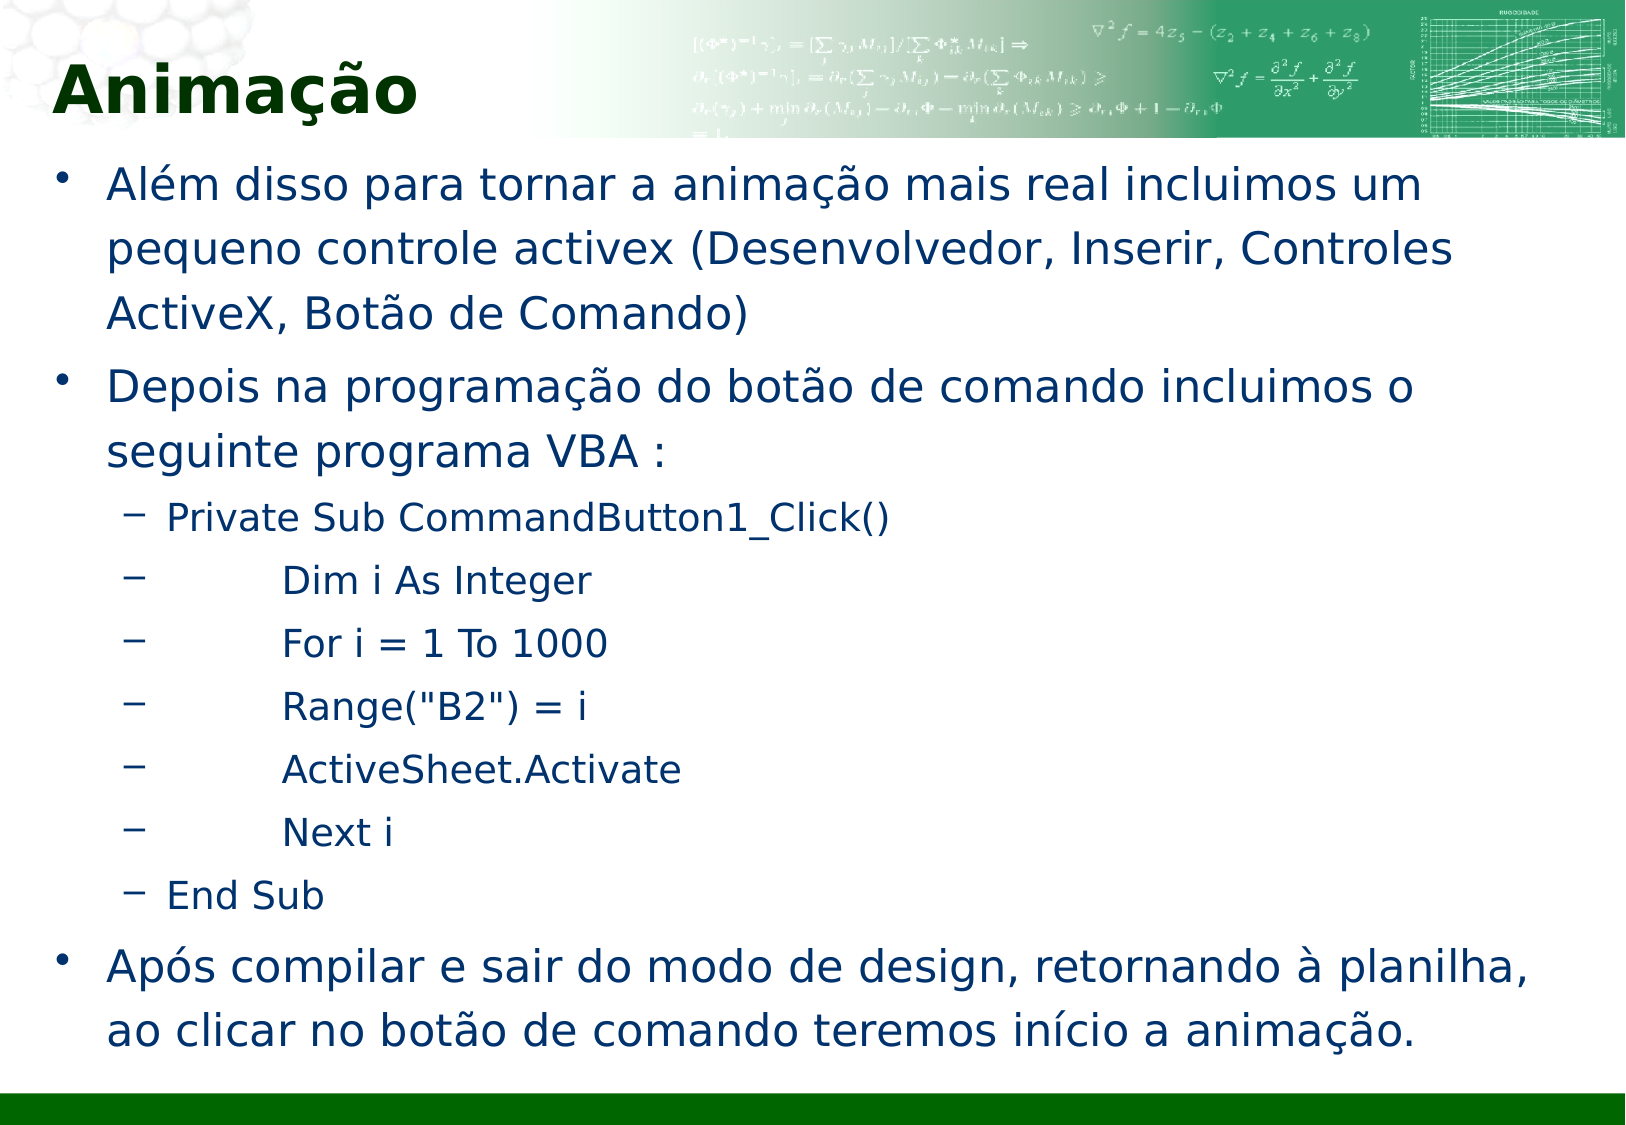

# Animação
Além disso para tornar a animação mais real incluimos um pequeno controle activex (Desenvolvedor, Inserir, Controles ActiveX, Botão de Comando)
Depois na programação do botão de comando incluimos o seguinte programa VBA :
Private Sub CommandButton1_Click()
 	Dim i As Integer
 	For i = 1 To 1000
  	Range("B2") = i
  	ActiveSheet.Activate
 	Next i
End Sub
Após compilar e sair do modo de design, retornando à planilha, ao clicar no botão de comando teremos início a animação.